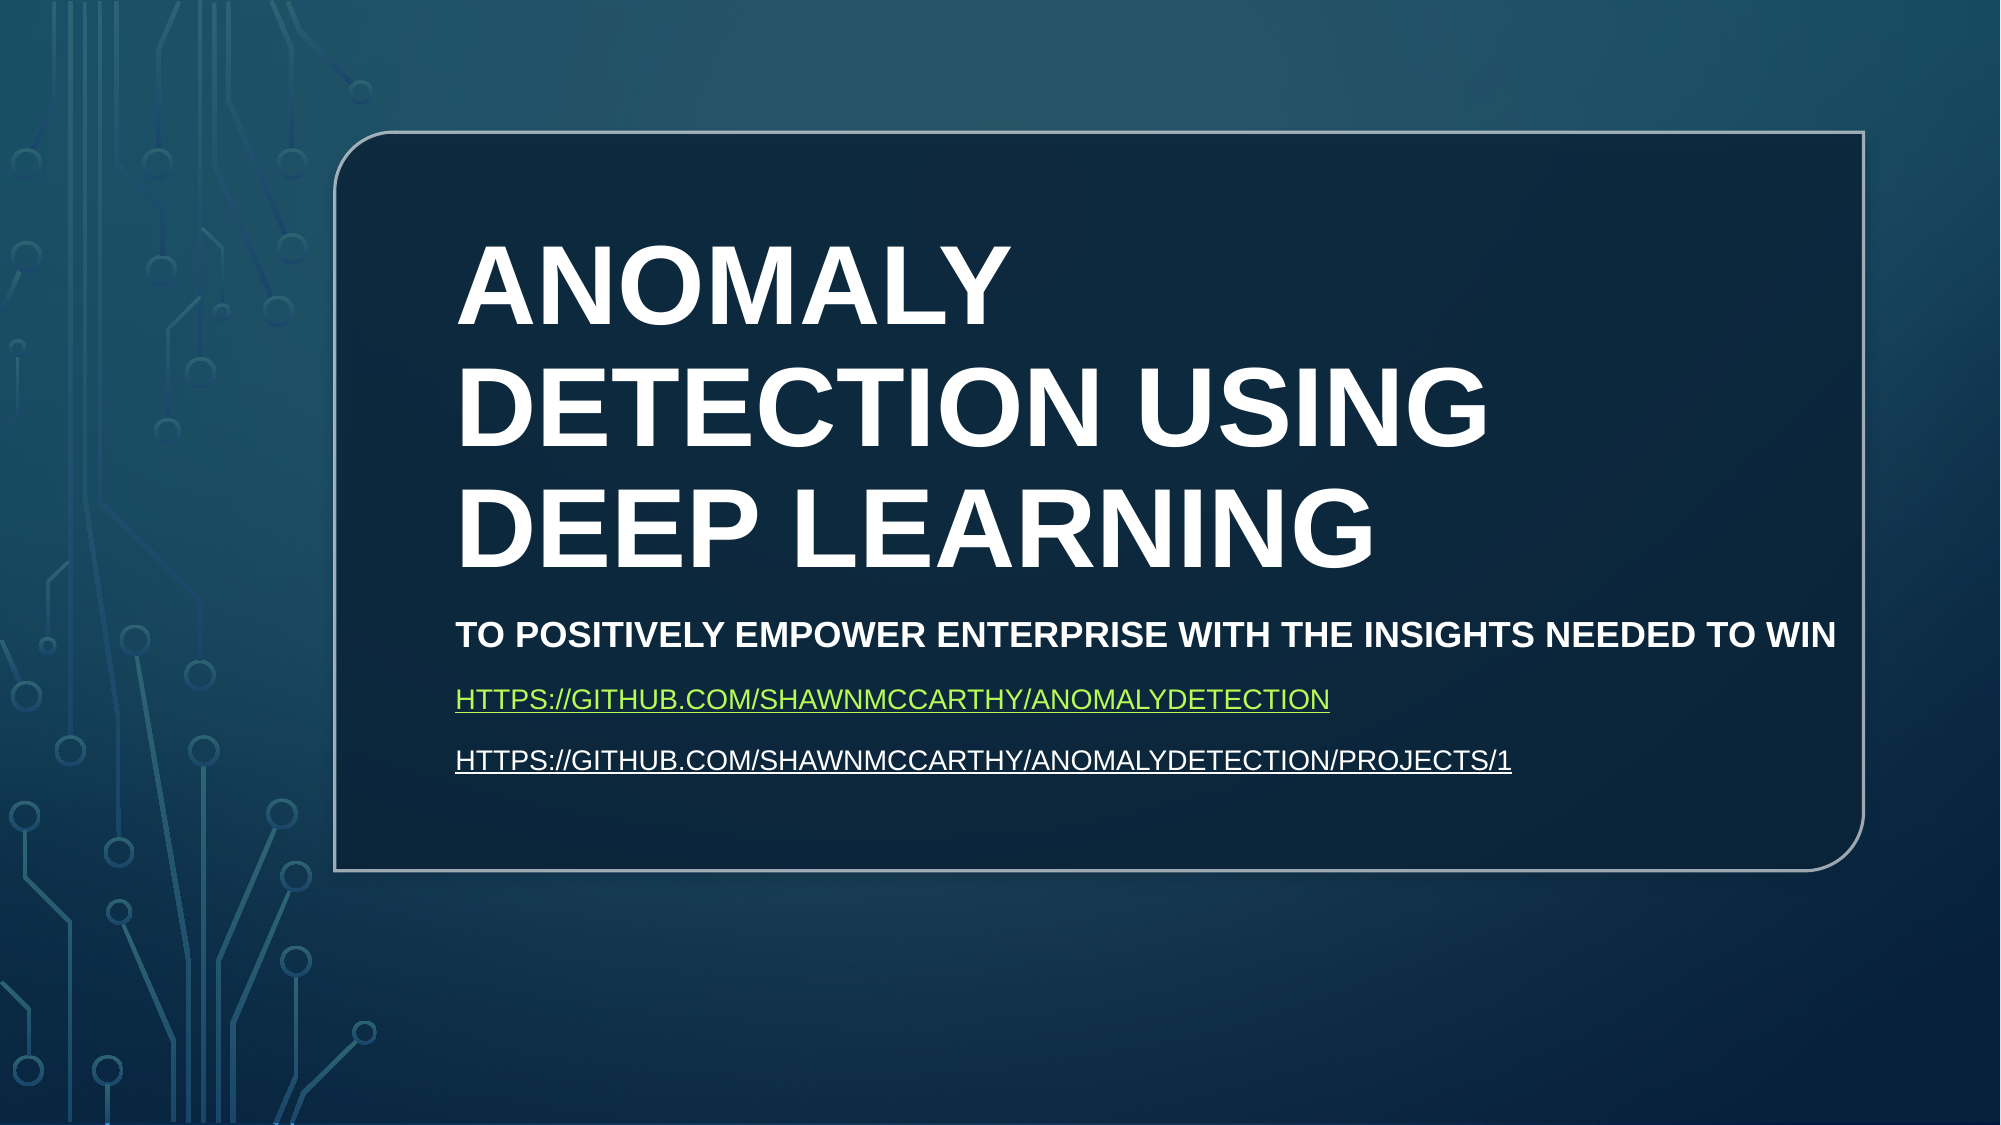

# Anomaly detection using Deep Learning
to positively empower enterprise with the INSIGHTS needed to win
https://github.com/shawnmccarthy/anomalydetection
https://github.com/shawnmccarthy/anomalydetection/projects/1